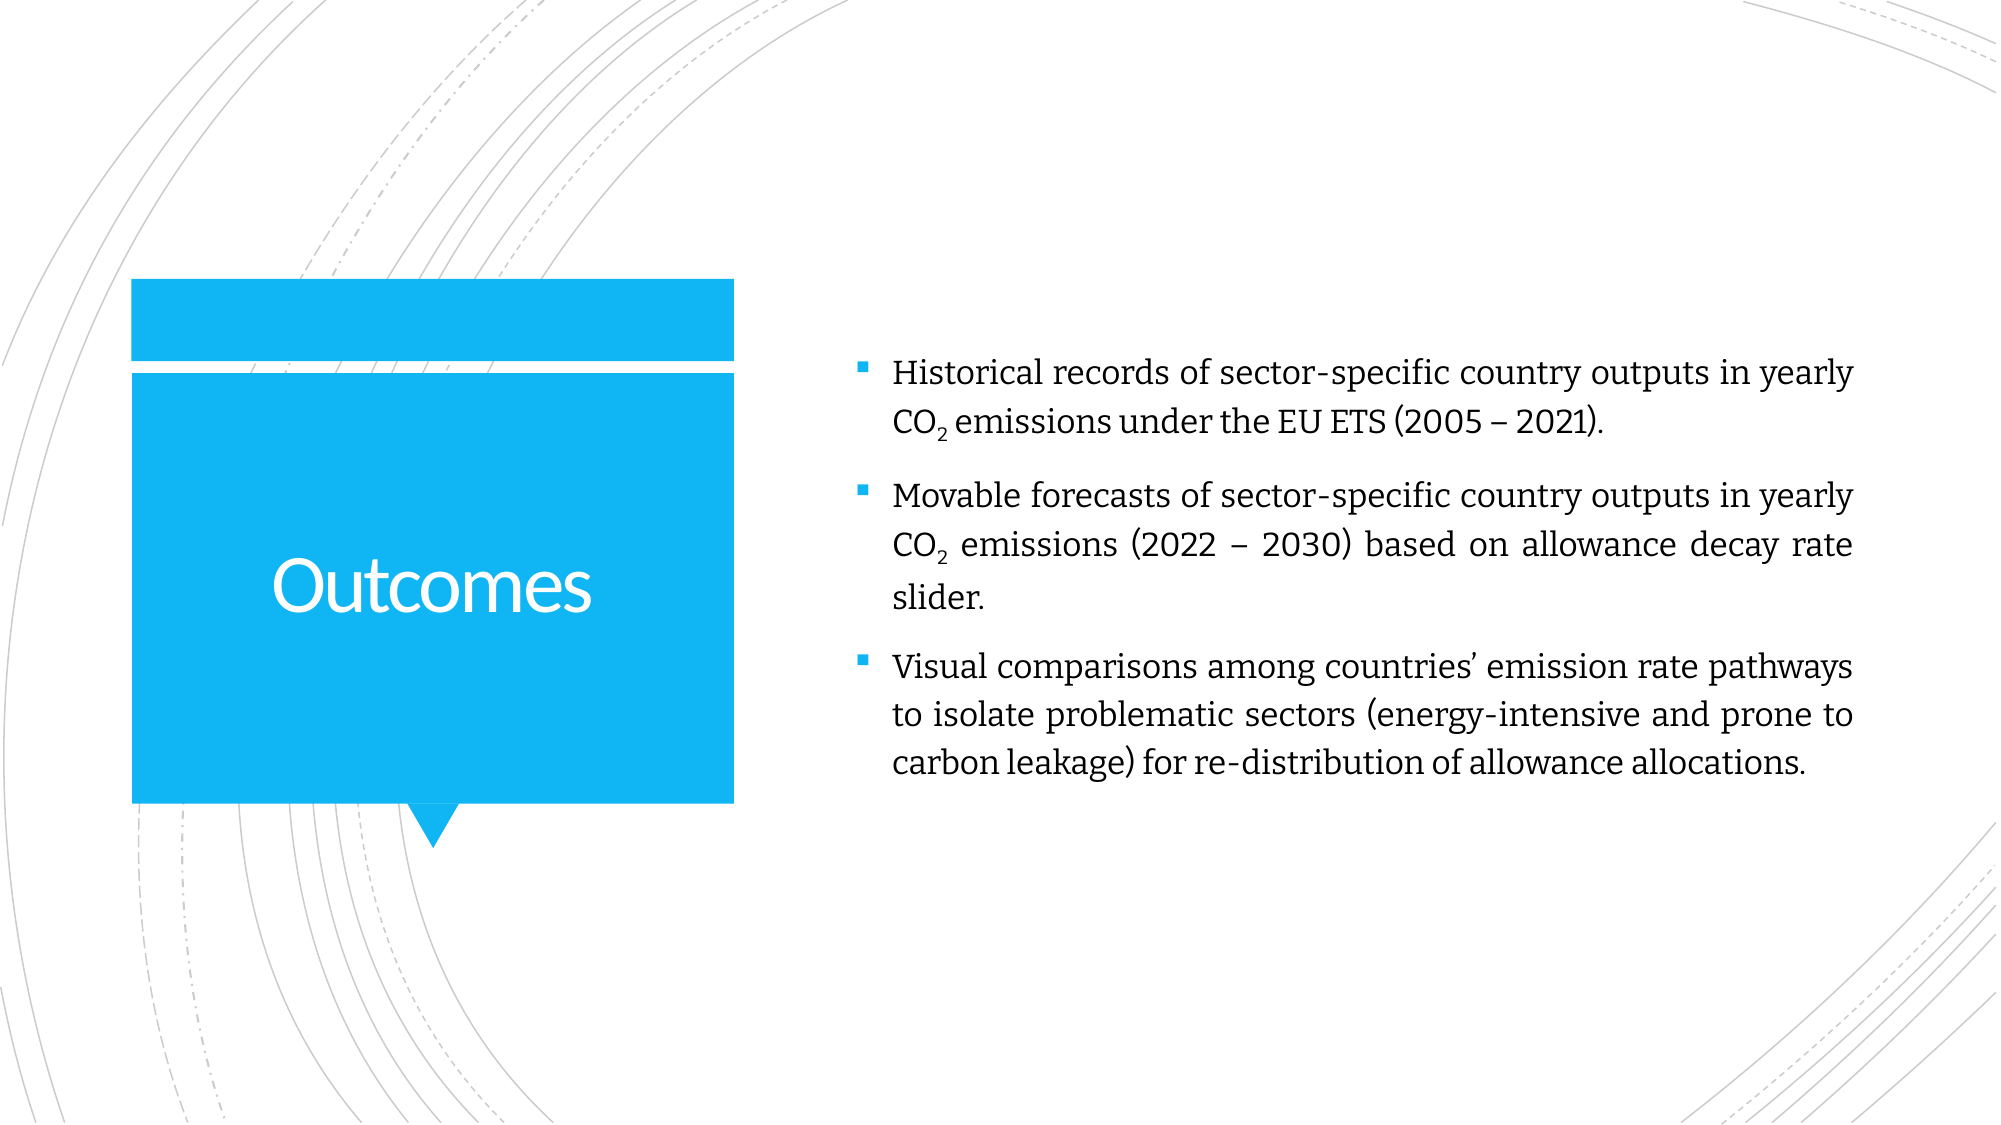

Historical records of sector-specific country outputs in yearly CO2 emissions under the EU ETS (2005 – 2021).
Movable forecasts of sector-specific country outputs in yearly CO2 emissions (2022 – 2030) based on allowance decay rate slider.
Visual comparisons among countries’ emission rate pathways to isolate problematic sectors (energy-intensive and prone to carbon leakage) for re-distribution of allowance allocations.
# Outcomes